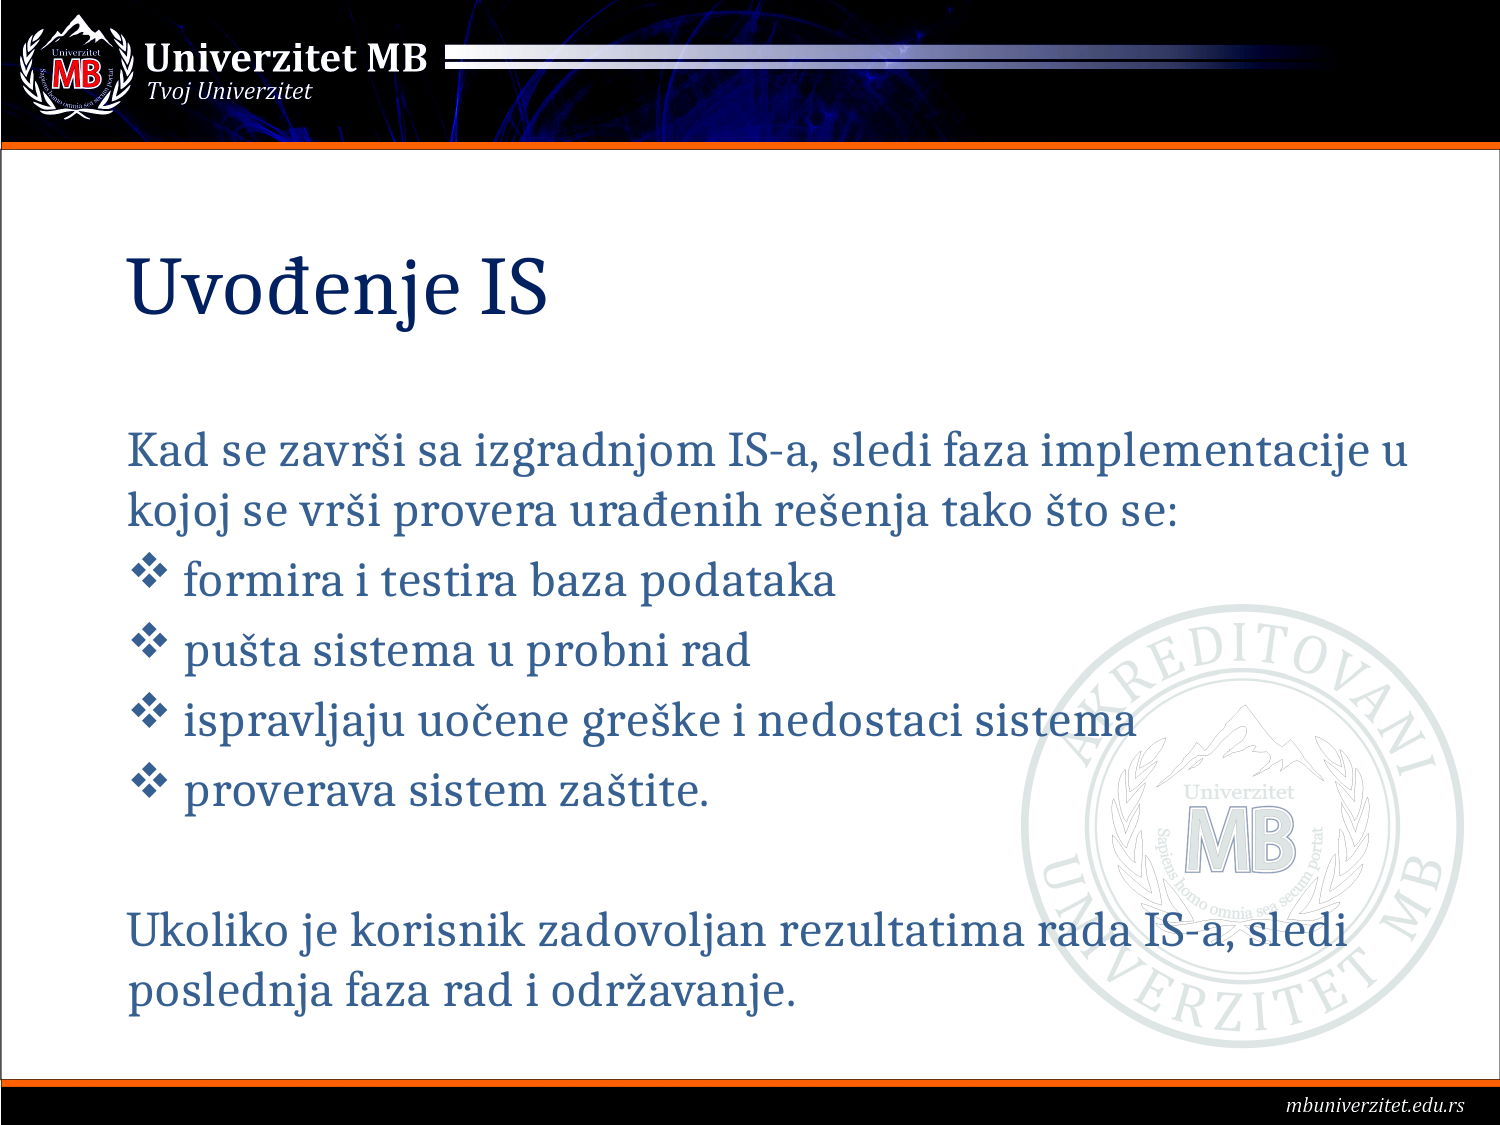

# Uvođenje IS
Kad se završi sa izgradnjom IS-a, sledi faza implementacije u kojoj se vrši provera urađenih rešenja tako što se:
formira i testira baza podataka
pušta sistema u probni rad
ispravljaju uočene greške i nedostaci sistema
proverava sistem zaštite.

Ukoliko je korisnik zadovoljan rezultatima rada IS-a, sledi poslednja faza rad i održavanje.